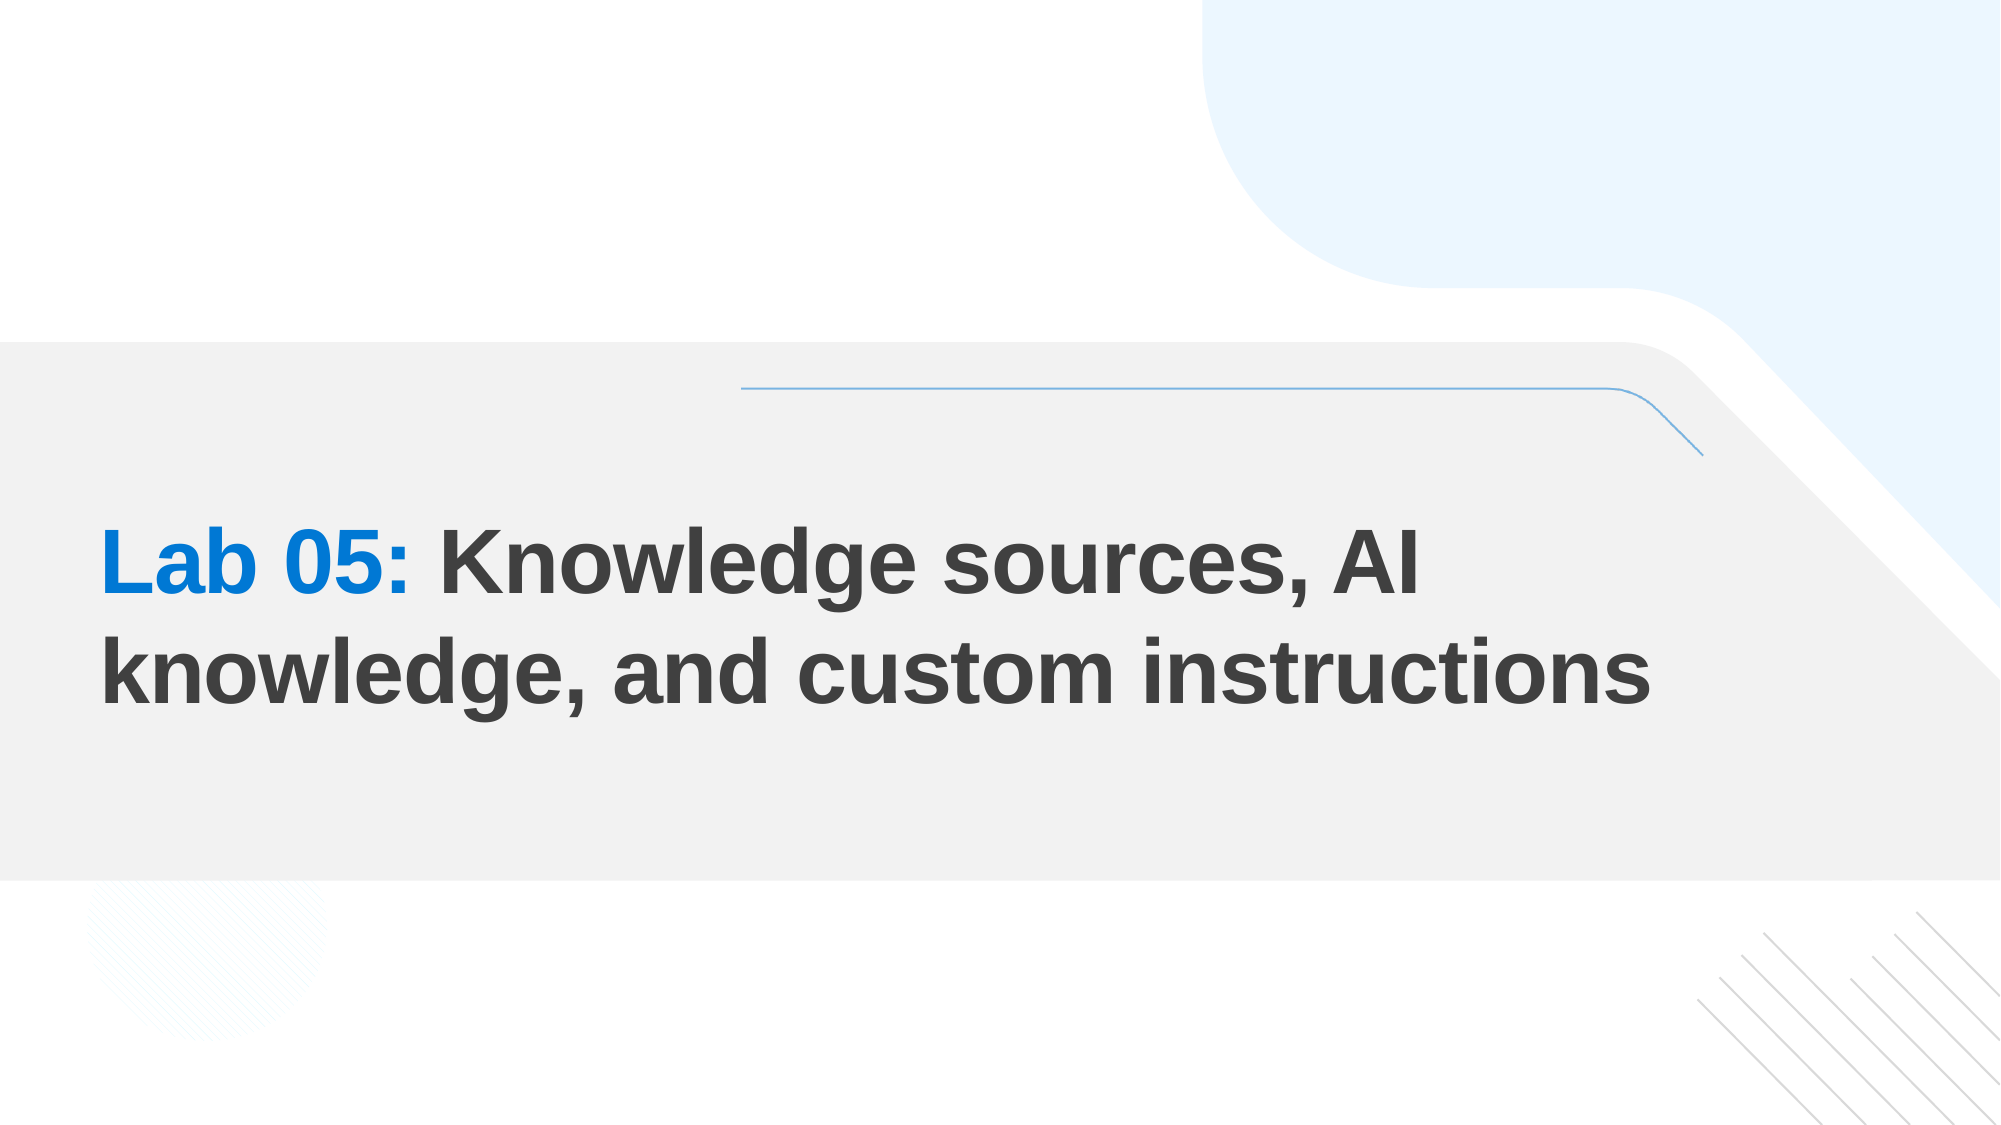

# Lab 05: Knowledge sources, AI knowledge, and custom instructions